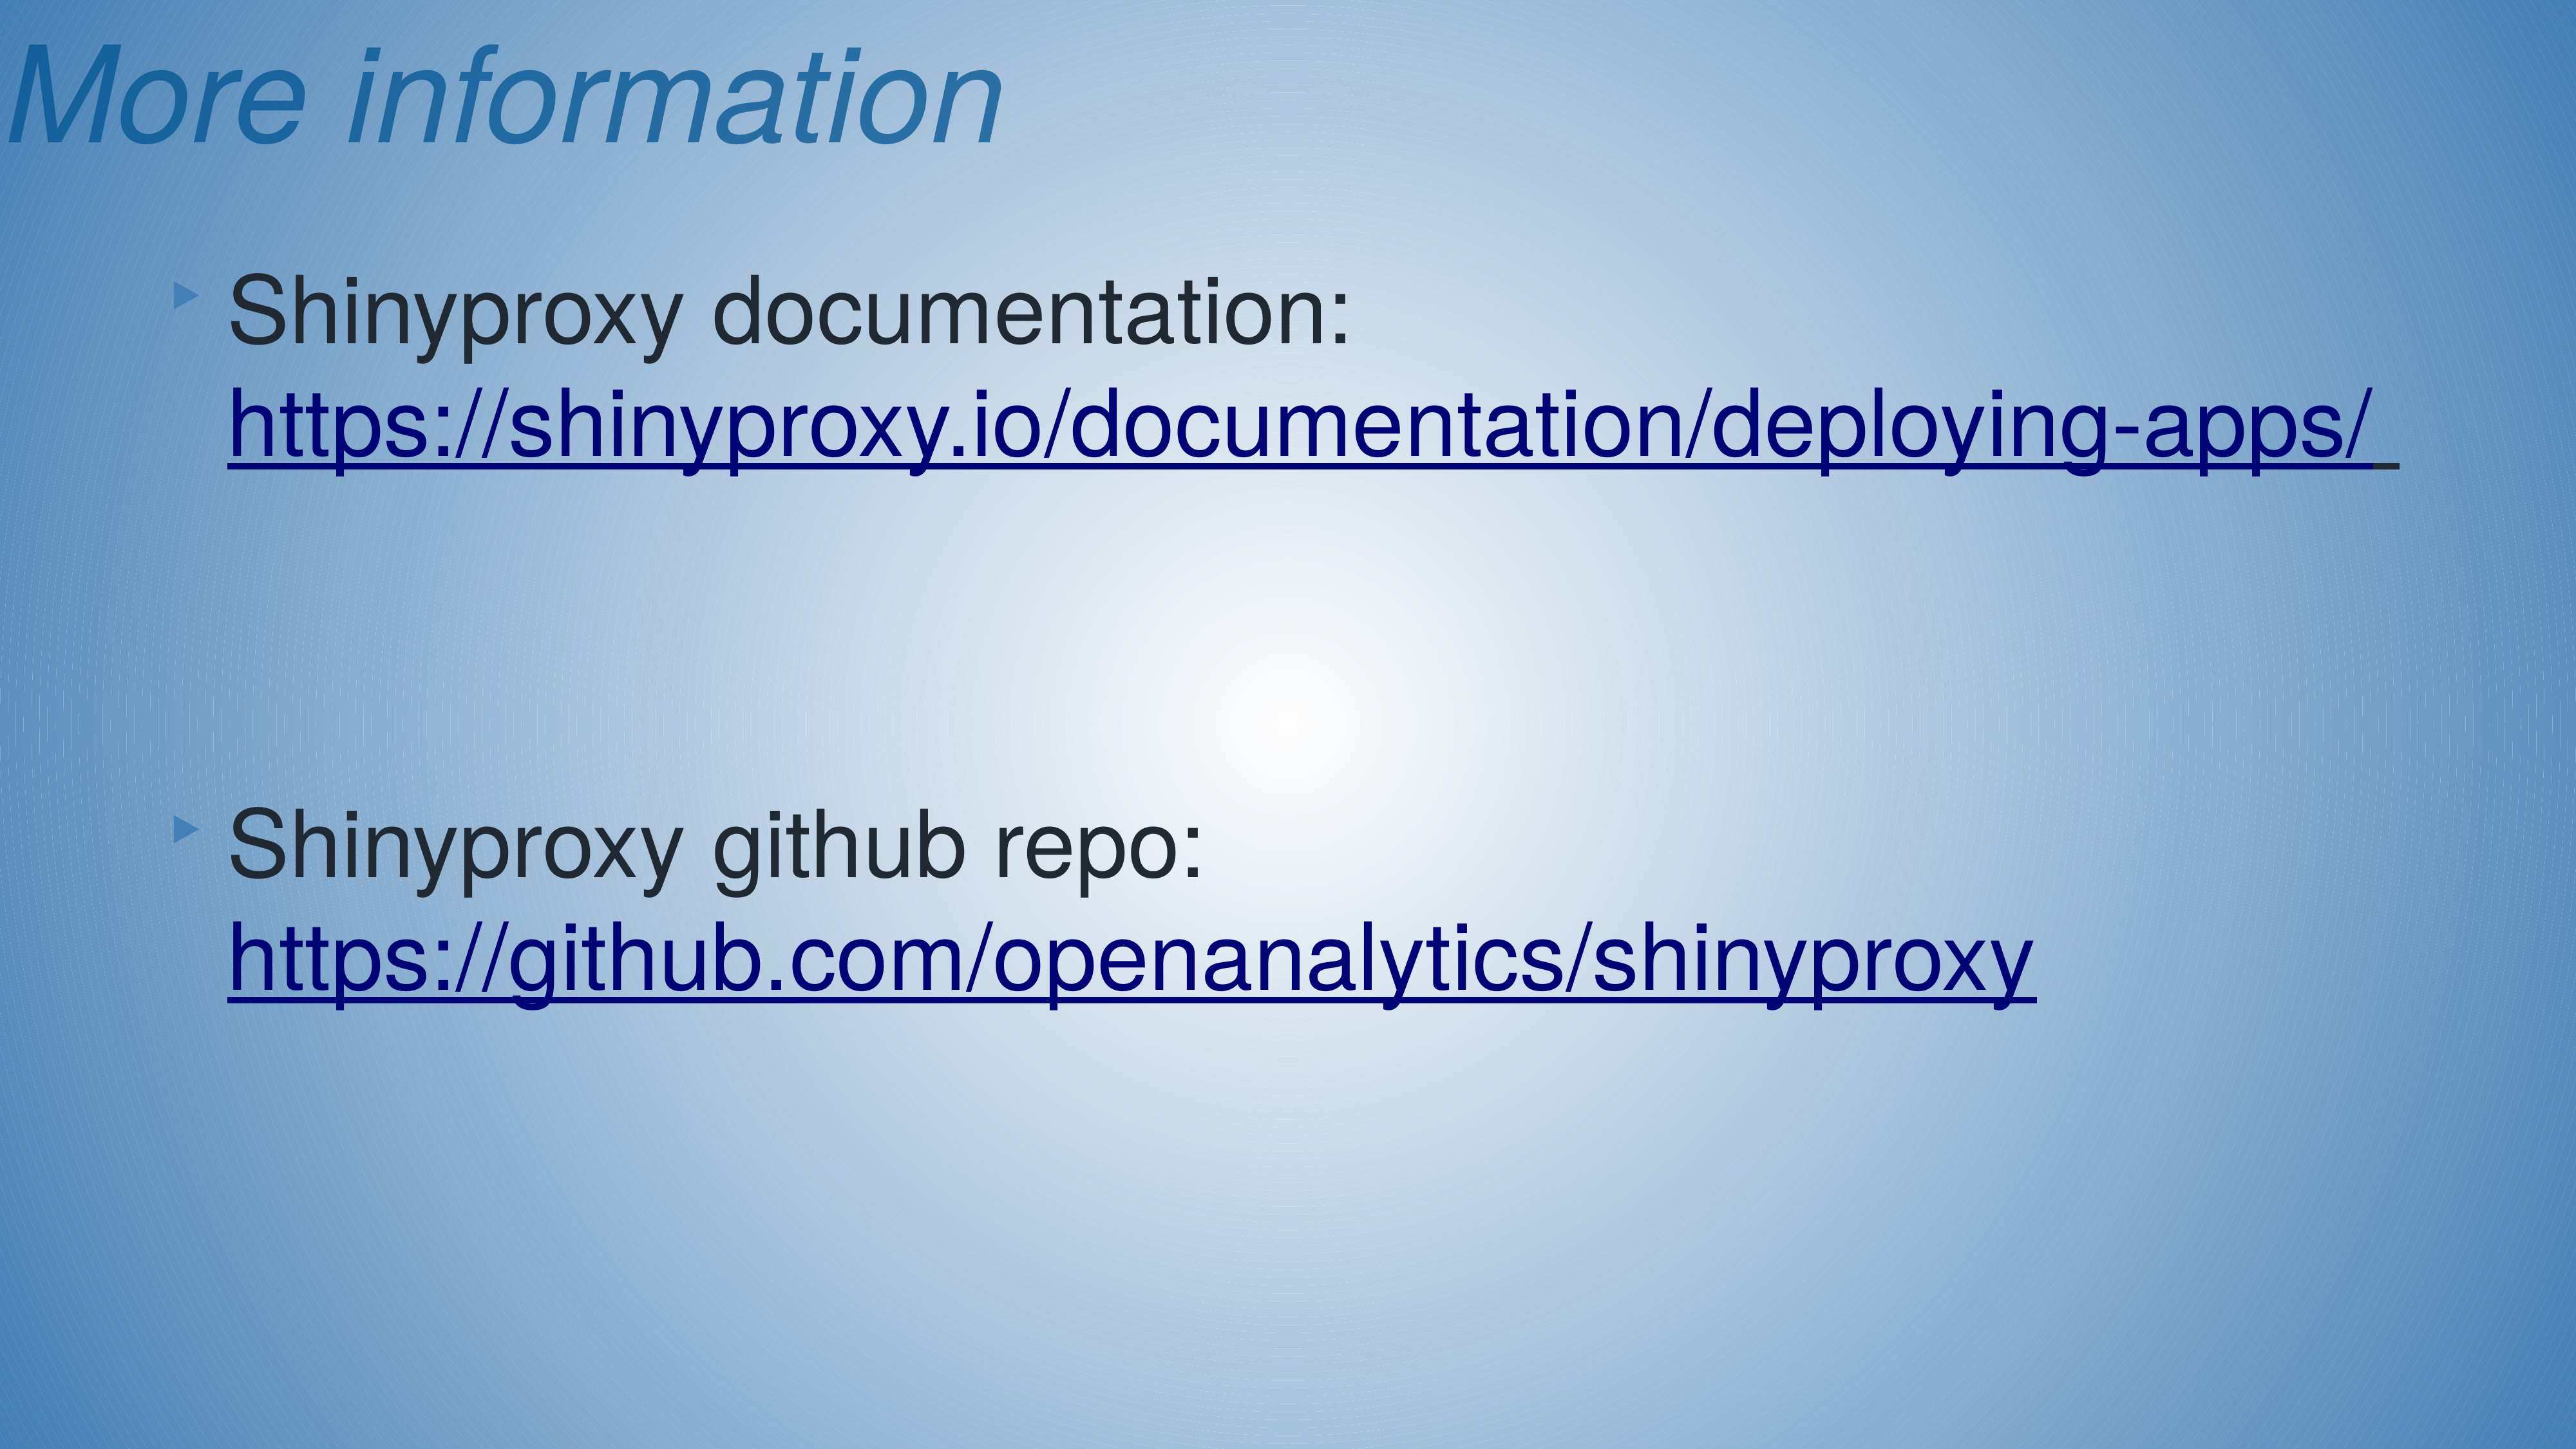

More information
Shinyproxy documentation: https://shinyproxy.io/documentation/deploying-apps/

Shinyproxy github repo: https://github.com/openanalytics/shinyproxy